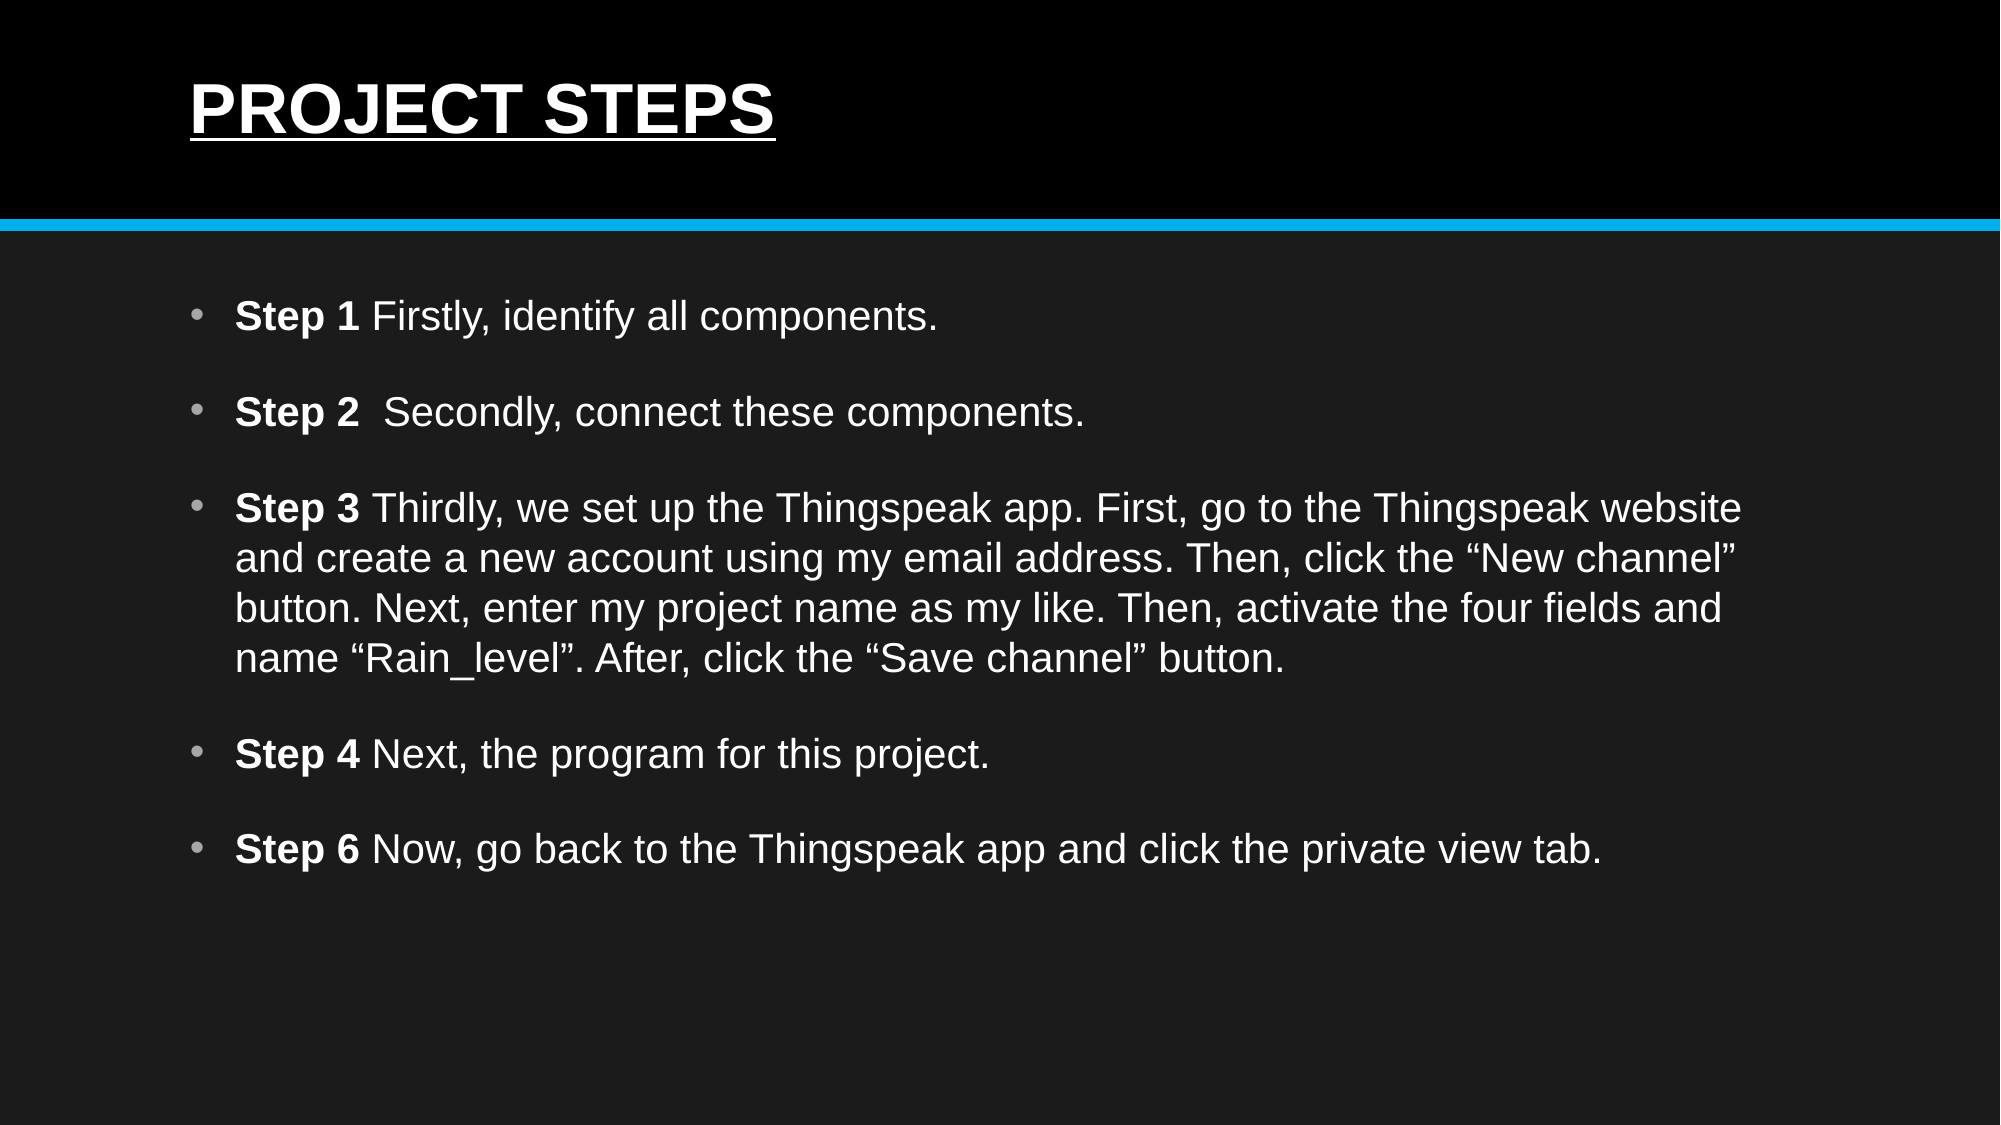

# PROJECT STEPS
Step 1 Firstly, identify all components.
Step 2  Secondly, connect these components.
Step 3 Thirdly, we set up the Thingspeak app. First, go to the Thingspeak website and create a new account using my email address. Then, click the “New channel” button. Next, enter my project name as my like. Then, activate the four fields and name “Rain_level”. After, click the “Save channel” button.
Step 4 Next, the program for this project.
Step 6 Now, go back to the Thingspeak app and click the private view tab.